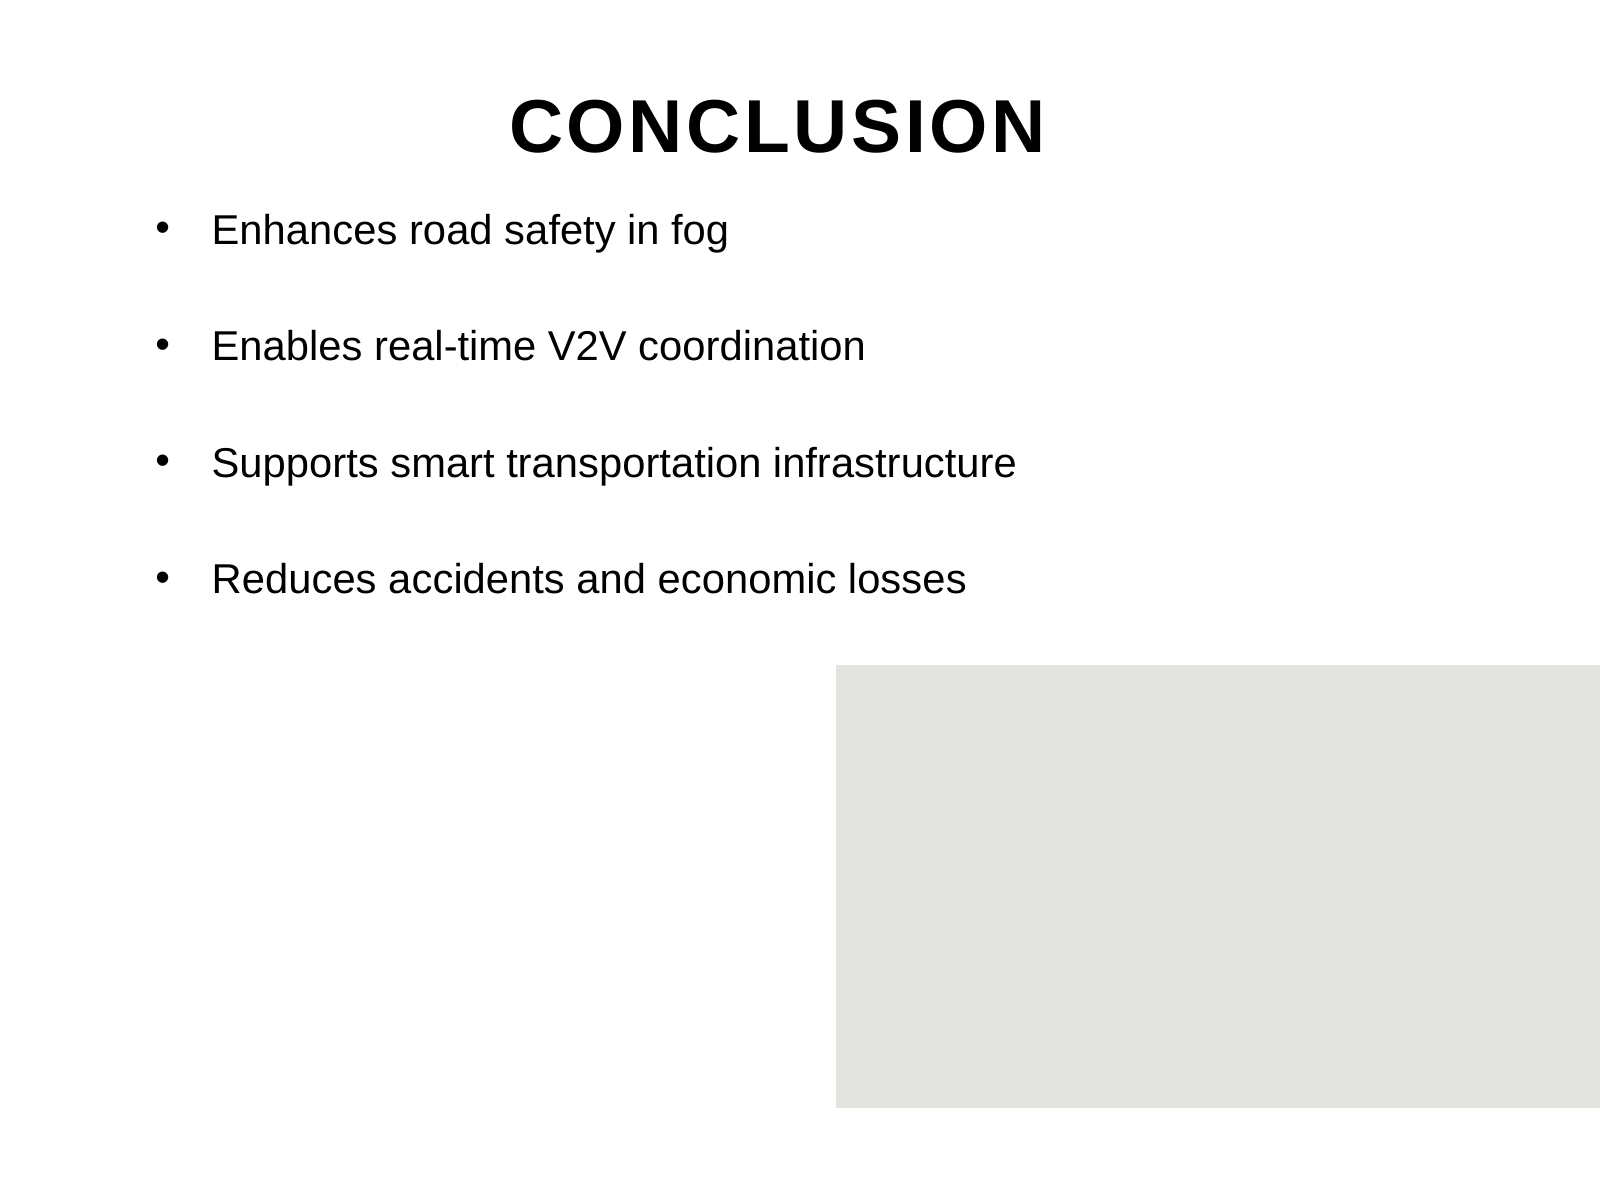

CONCLUSION
Enhances road safety in fog

Enables real-time V2V coordination

Supports smart transportation infrastructure

Reduces accidents and economic losses